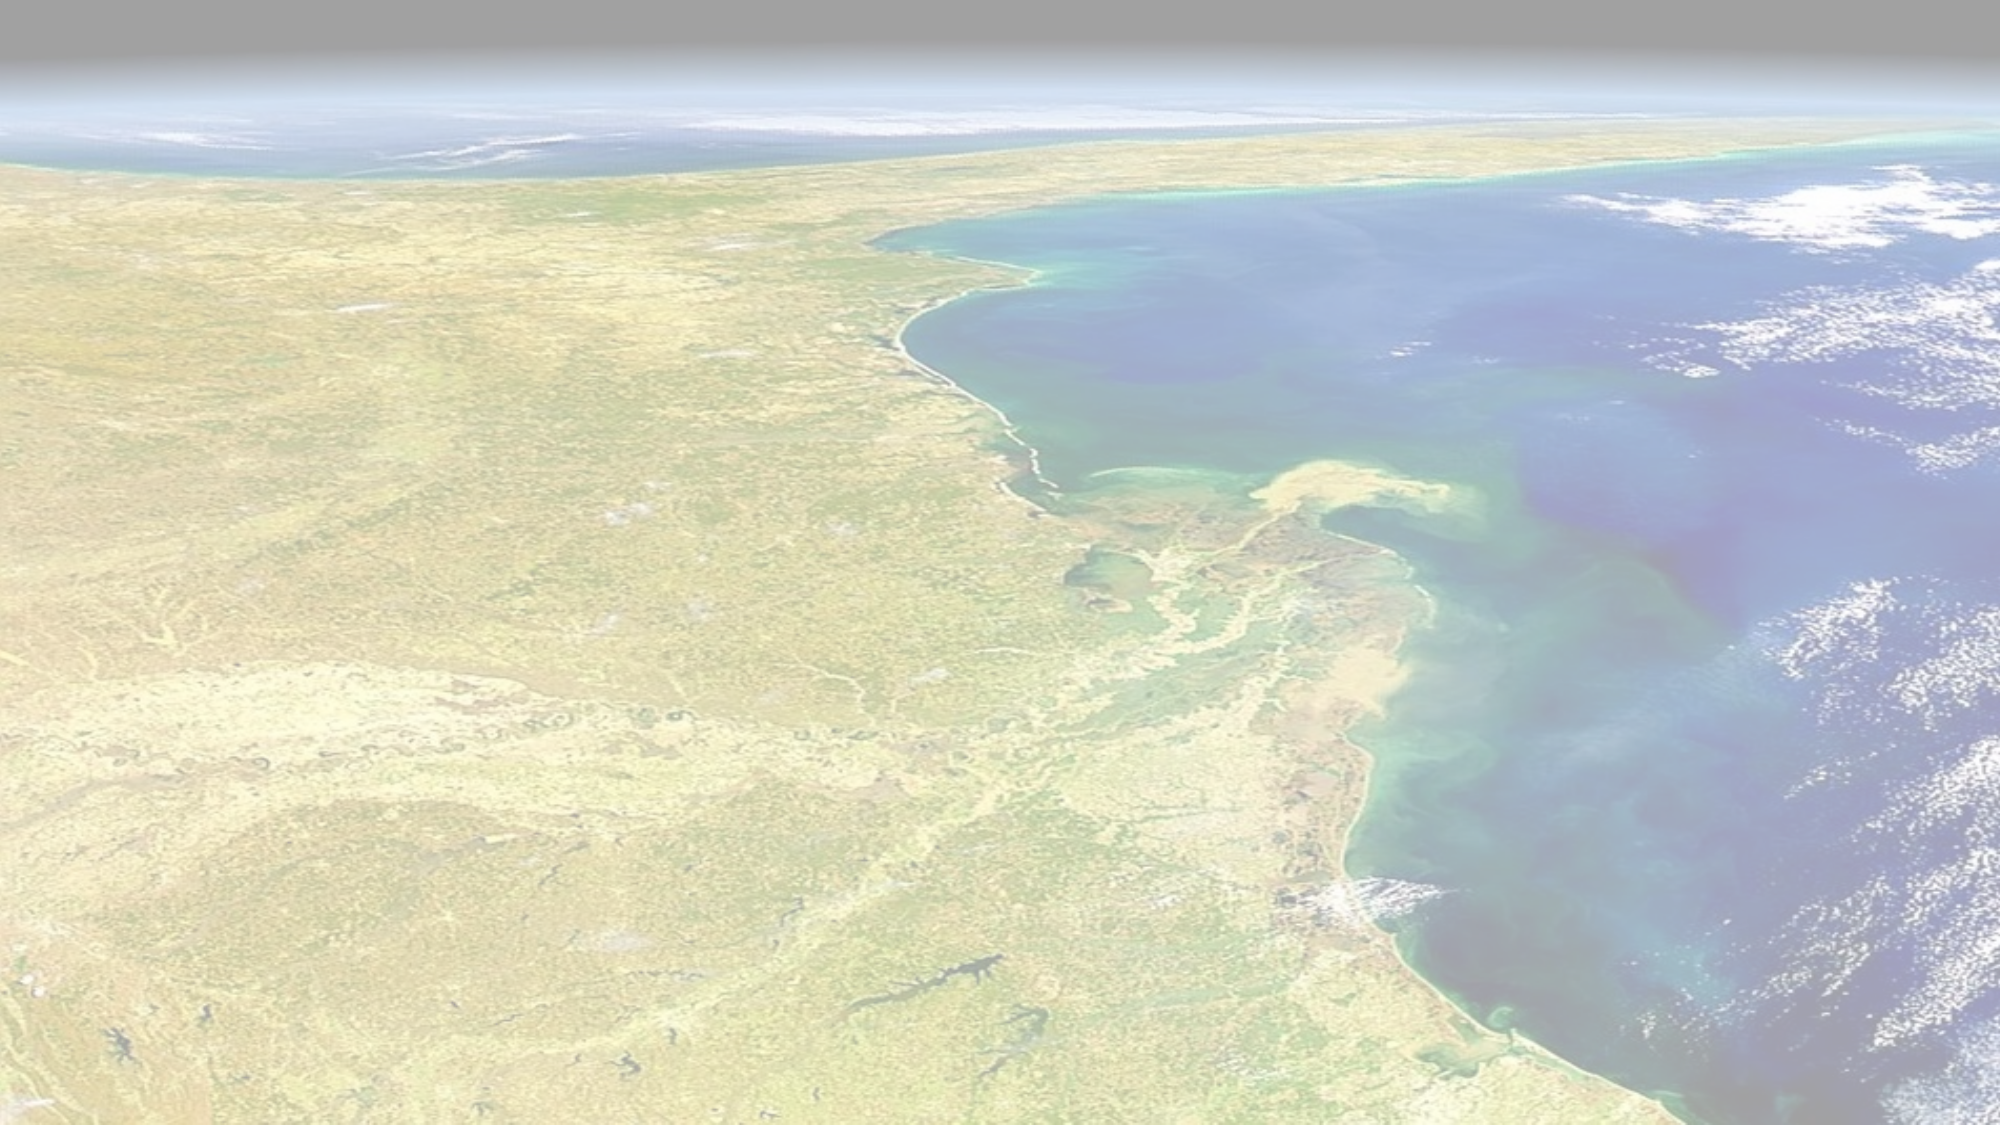

STORM: a Scalable Toolkit for an Open Community Supporting Near Real-time High Resolution Coastal Storm Modeling

Hartmut Kaiser1, Joannes Westerink2, Rick Luettich3, Clint Dawson4
1Louisiana State University, 2University of Notre Dame, 3University of North Carolina at Chapel Hill,
 4University of Texas at Austin

NSF SI2 PI Meeting
April 30 - May 1, 2018